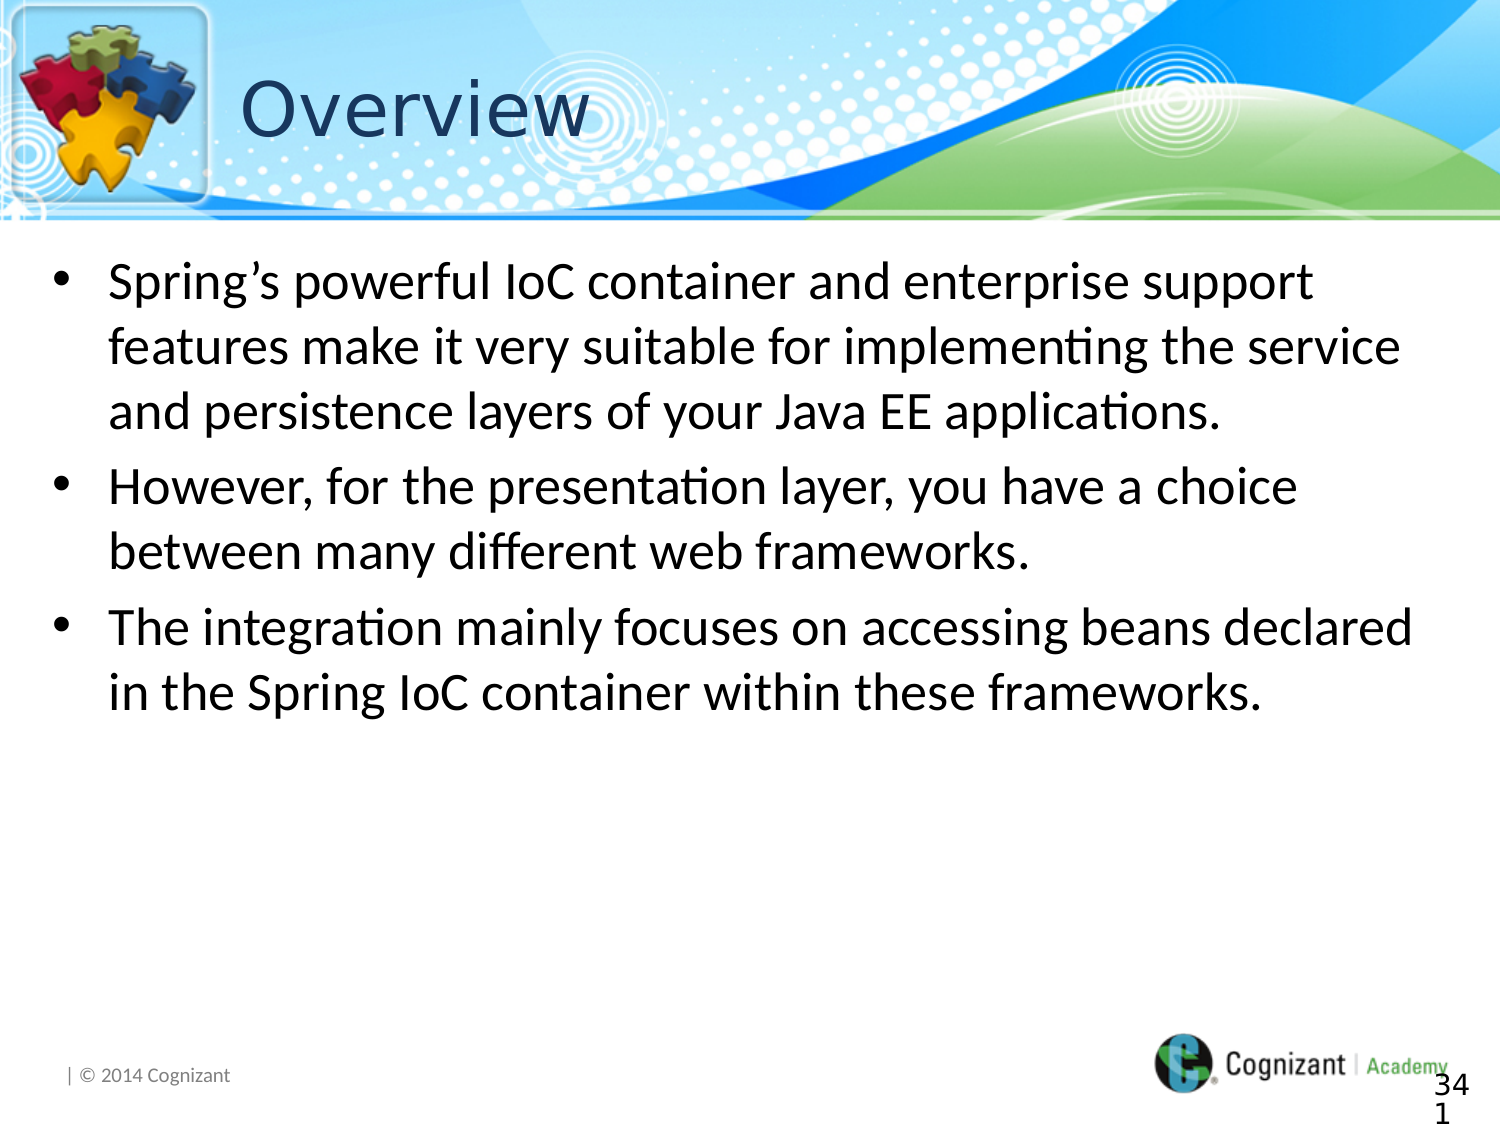

# Overview
Spring’s powerful IoC container and enterprise support features make it very suitable for implementing the service and persistence layers of your Java EE applications.
However, for the presentation layer, you have a choice between many different web frameworks.
The integration mainly focuses on accessing beans declared in the Spring IoC container within these frameworks.

341